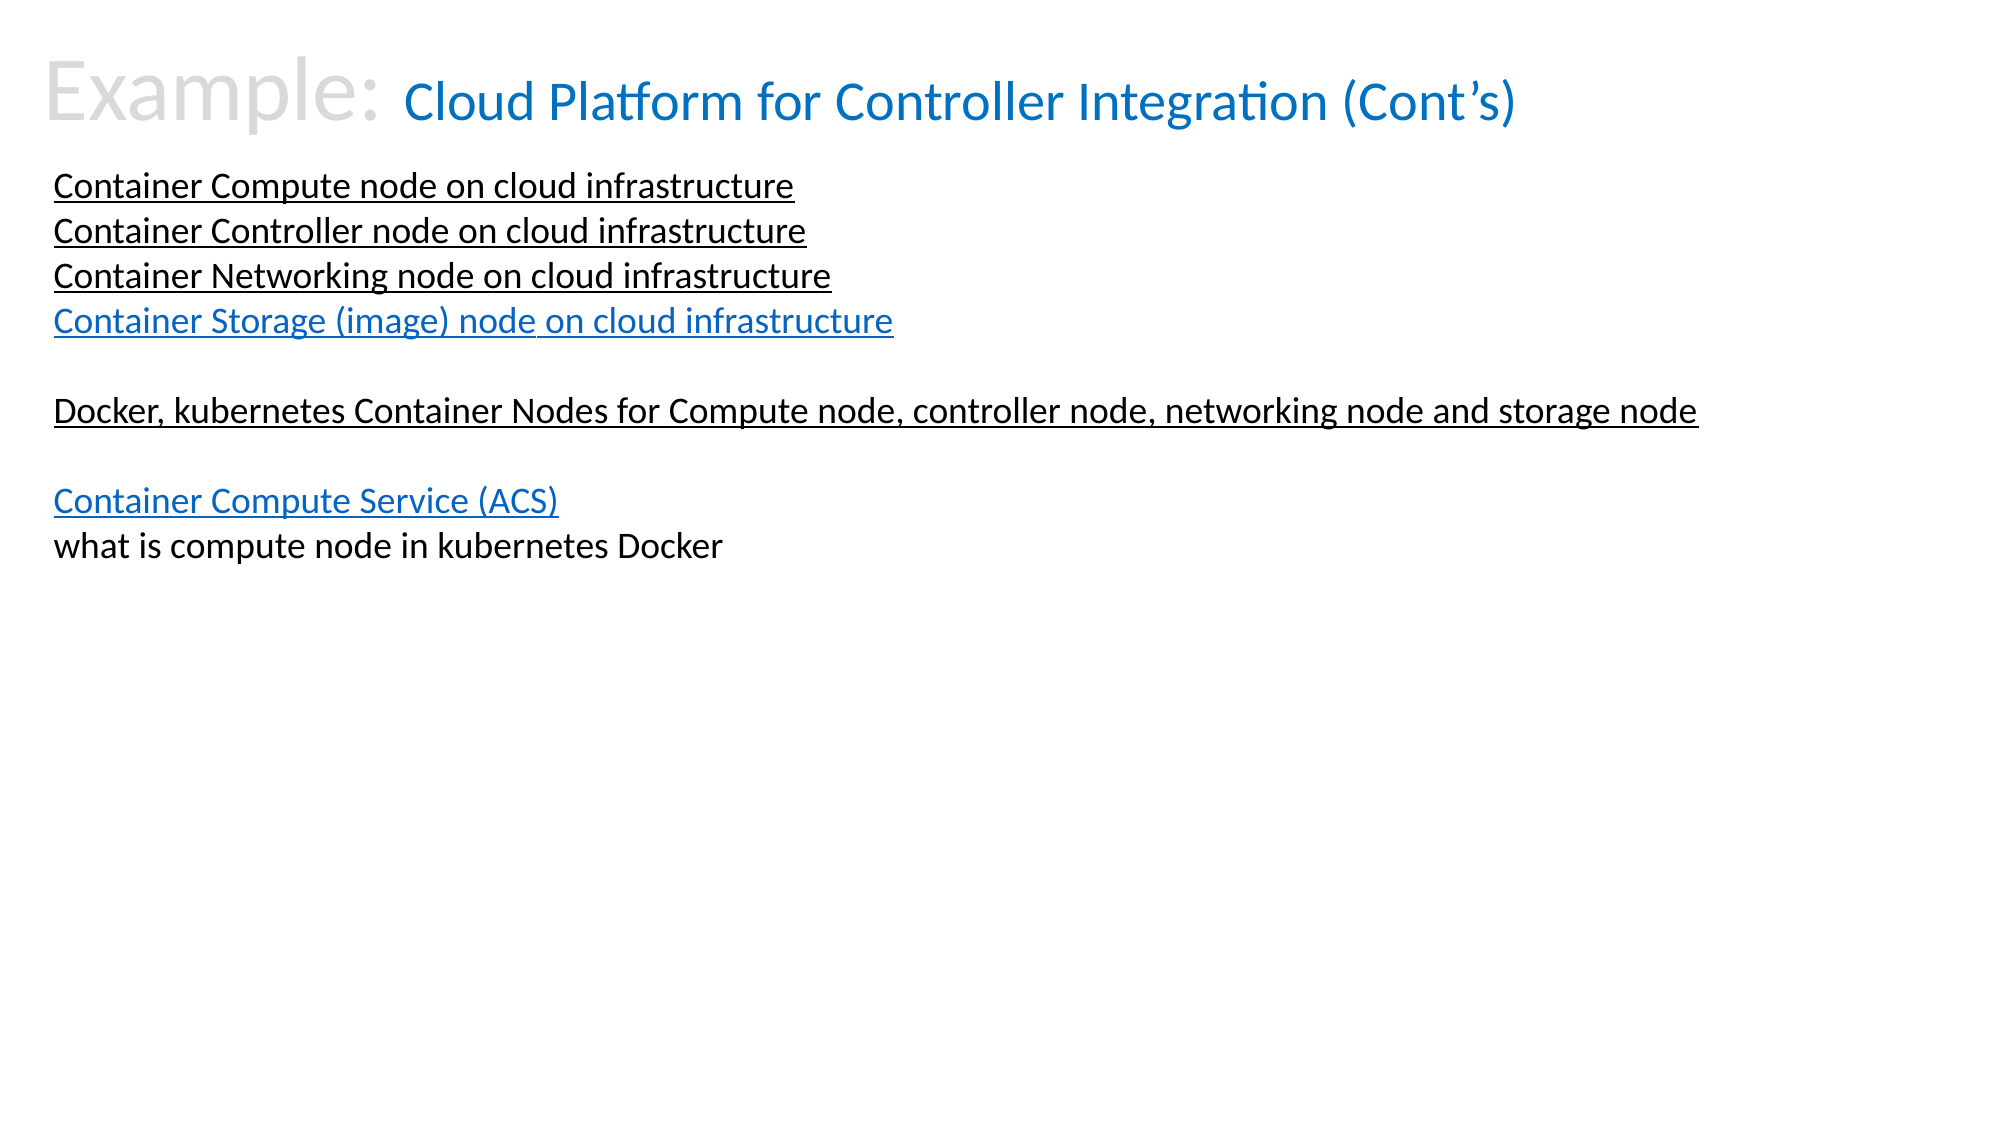

# Example: Cloud Platform for Controller Integration (Cont’s)
Container Compute node on cloud infrastructure
Container Controller node on cloud infrastructure
Container Networking node on cloud infrastructure
Container Storage (image) node on cloud infrastructure

Docker, kubernetes Container Nodes for Compute node, controller node, networking node and storage node

Container Compute Service (ACS)
what is compute node in kubernetes Docker